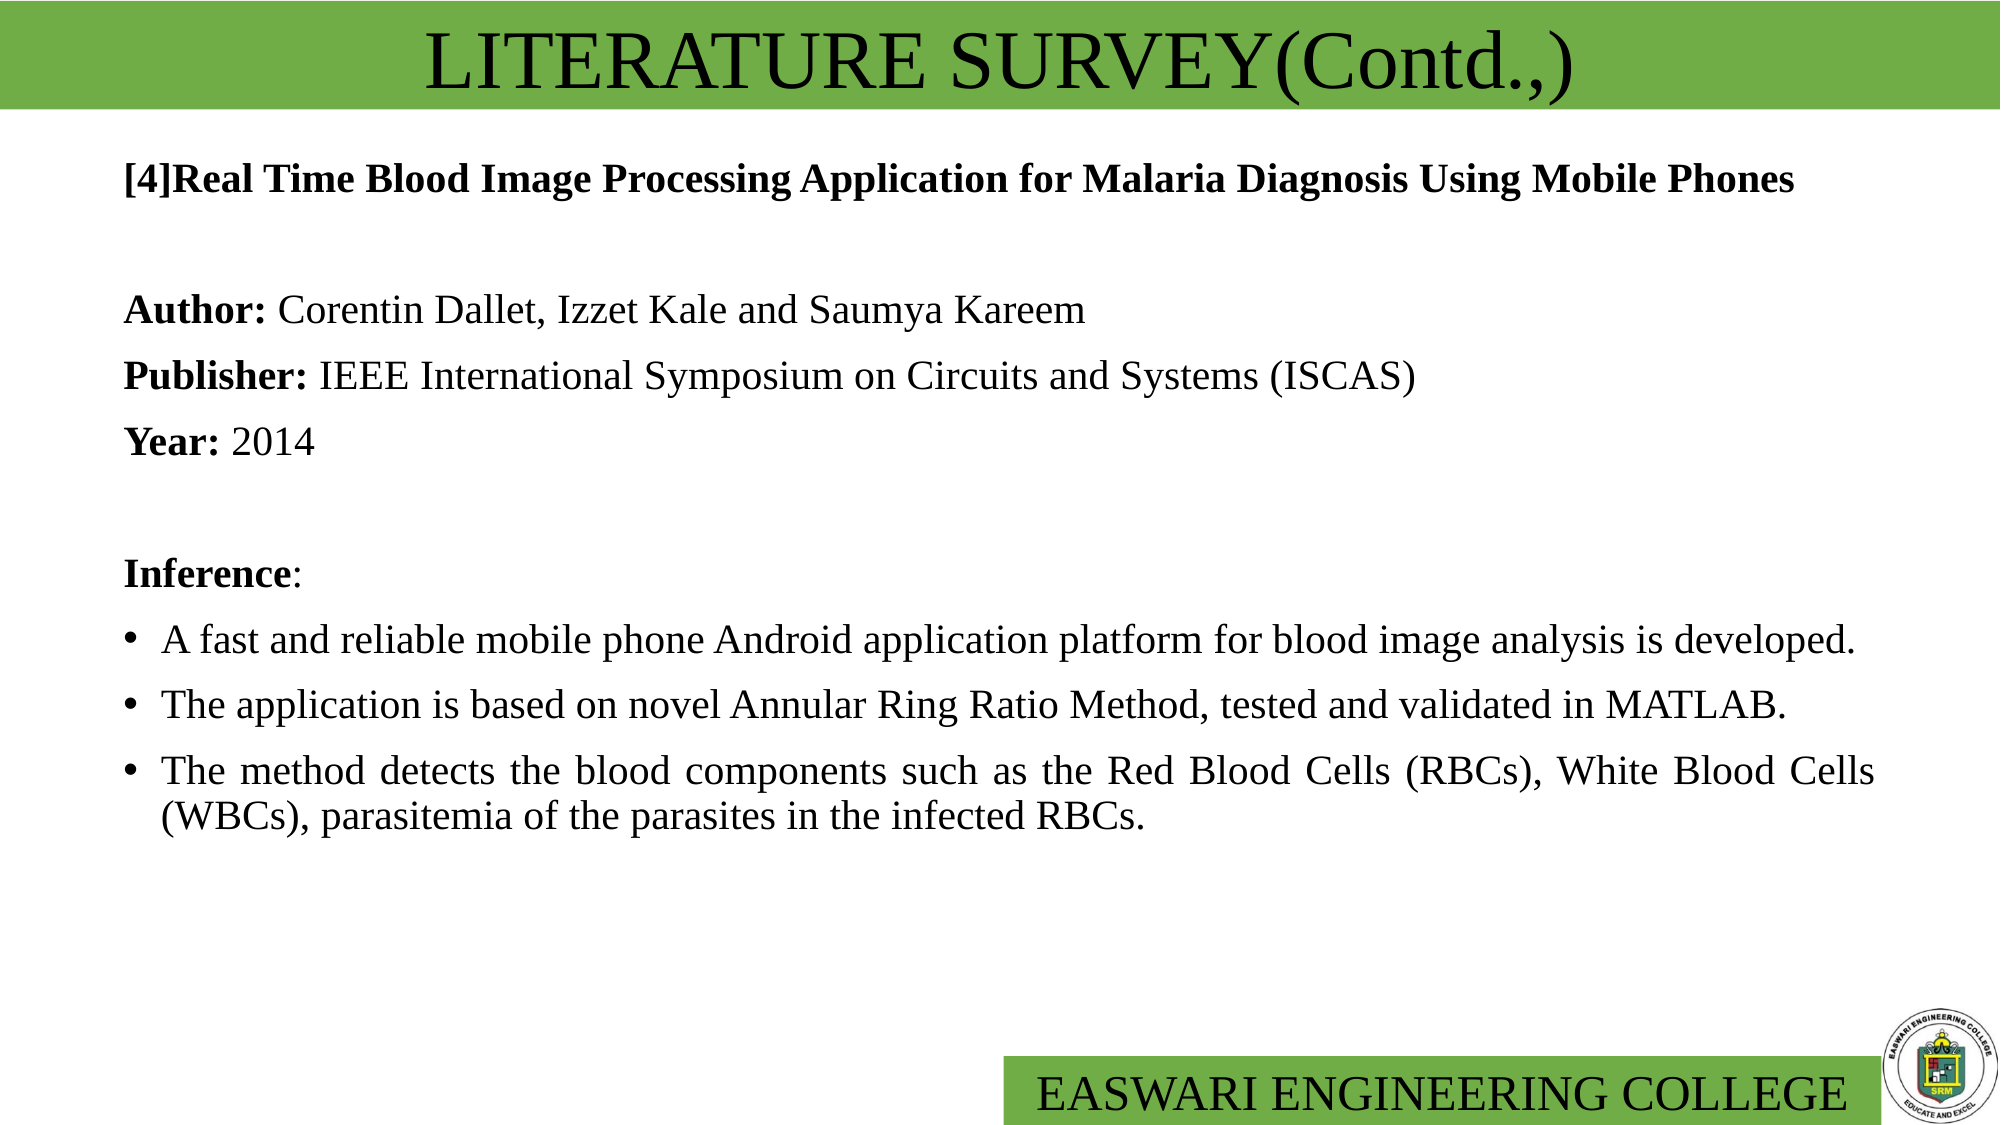

# LITERATURE SURVEY(Contd.,)
[4]Real Time Blood Image Processing Application for Malaria Diagnosis Using Mobile Phones

Author: Corentin Dallet, Izzet Kale and Saumya Kareem
Publisher: IEEE International Symposium on Circuits and Systems (ISCAS)
Year: 2014

Inference:
A fast and reliable mobile phone Android application platform for blood image analysis is developed.
The application is based on novel Annular Ring Ratio Method, tested and validated in MATLAB.
The method detects the blood components such as the Red Blood Cells (RBCs), White Blood Cells (WBCs), parasitemia of the parasites in the infected RBCs.